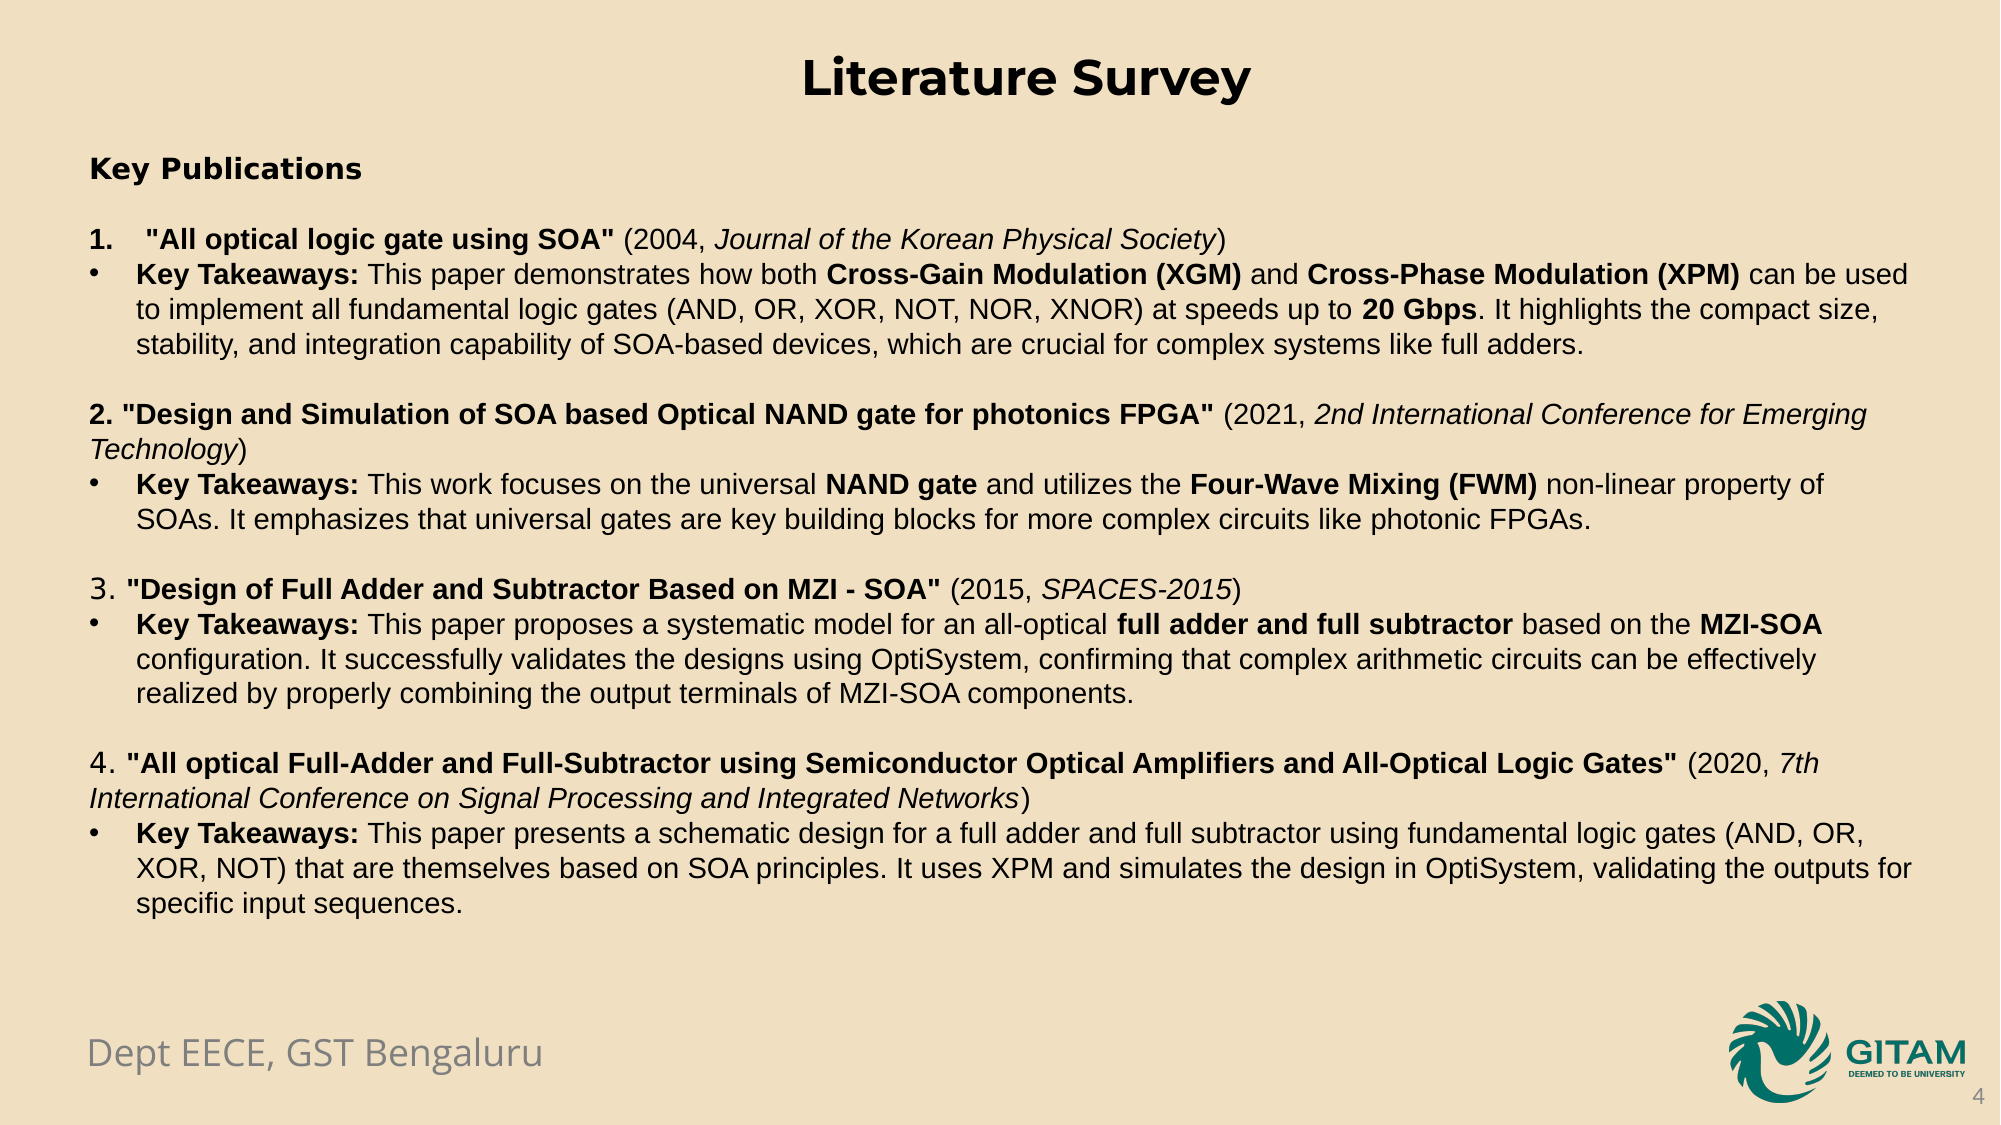

Literature Survey
Key Publications

"All optical logic gate using SOA" (2004, Journal of the Korean Physical Society)
Key Takeaways: This paper demonstrates how both Cross-Gain Modulation (XGM) and Cross-Phase Modulation (XPM) can be used to implement all fundamental logic gates (AND, OR, XOR, NOT, NOR, XNOR) at speeds up to 20 Gbps. It highlights the compact size, stability, and integration capability of SOA-based devices, which are crucial for complex systems like full adders.

2. "Design and Simulation of SOA based Optical NAND gate for photonics FPGA" (2021, 2nd International Conference for Emerging   Technology)
Key Takeaways: This work focuses on the universal NAND gate and utilizes the Four-Wave Mixing (FWM) non-linear property of SOAs. It emphasizes that universal gates are key building blocks for more complex circuits like photonic FPGAs.

3. "Design of Full Adder and Subtractor Based on MZI - SOA" (2015, SPACES-2015)
Key Takeaways: This paper proposes a systematic model for an all-optical full adder and full subtractor based on the MZI-SOA configuration. It successfully validates the designs using OptiSystem, confirming that complex arithmetic circuits can be effectively realized by properly combining the output terminals of MZI-SOA components.

4. "All optical Full-Adder and Full-Subtractor using Semiconductor Optical Amplifiers and All-Optical Logic Gates" (2020, 7th International Conference on Signal Processing and Integrated Networks)
Key Takeaways: This paper presents a schematic design for a full adder and full subtractor using fundamental logic gates (AND, OR, XOR, NOT) that are themselves based on SOA principles. It uses XPM and simulates the design in OptiSystem, validating the outputs for specific input sequences.

4